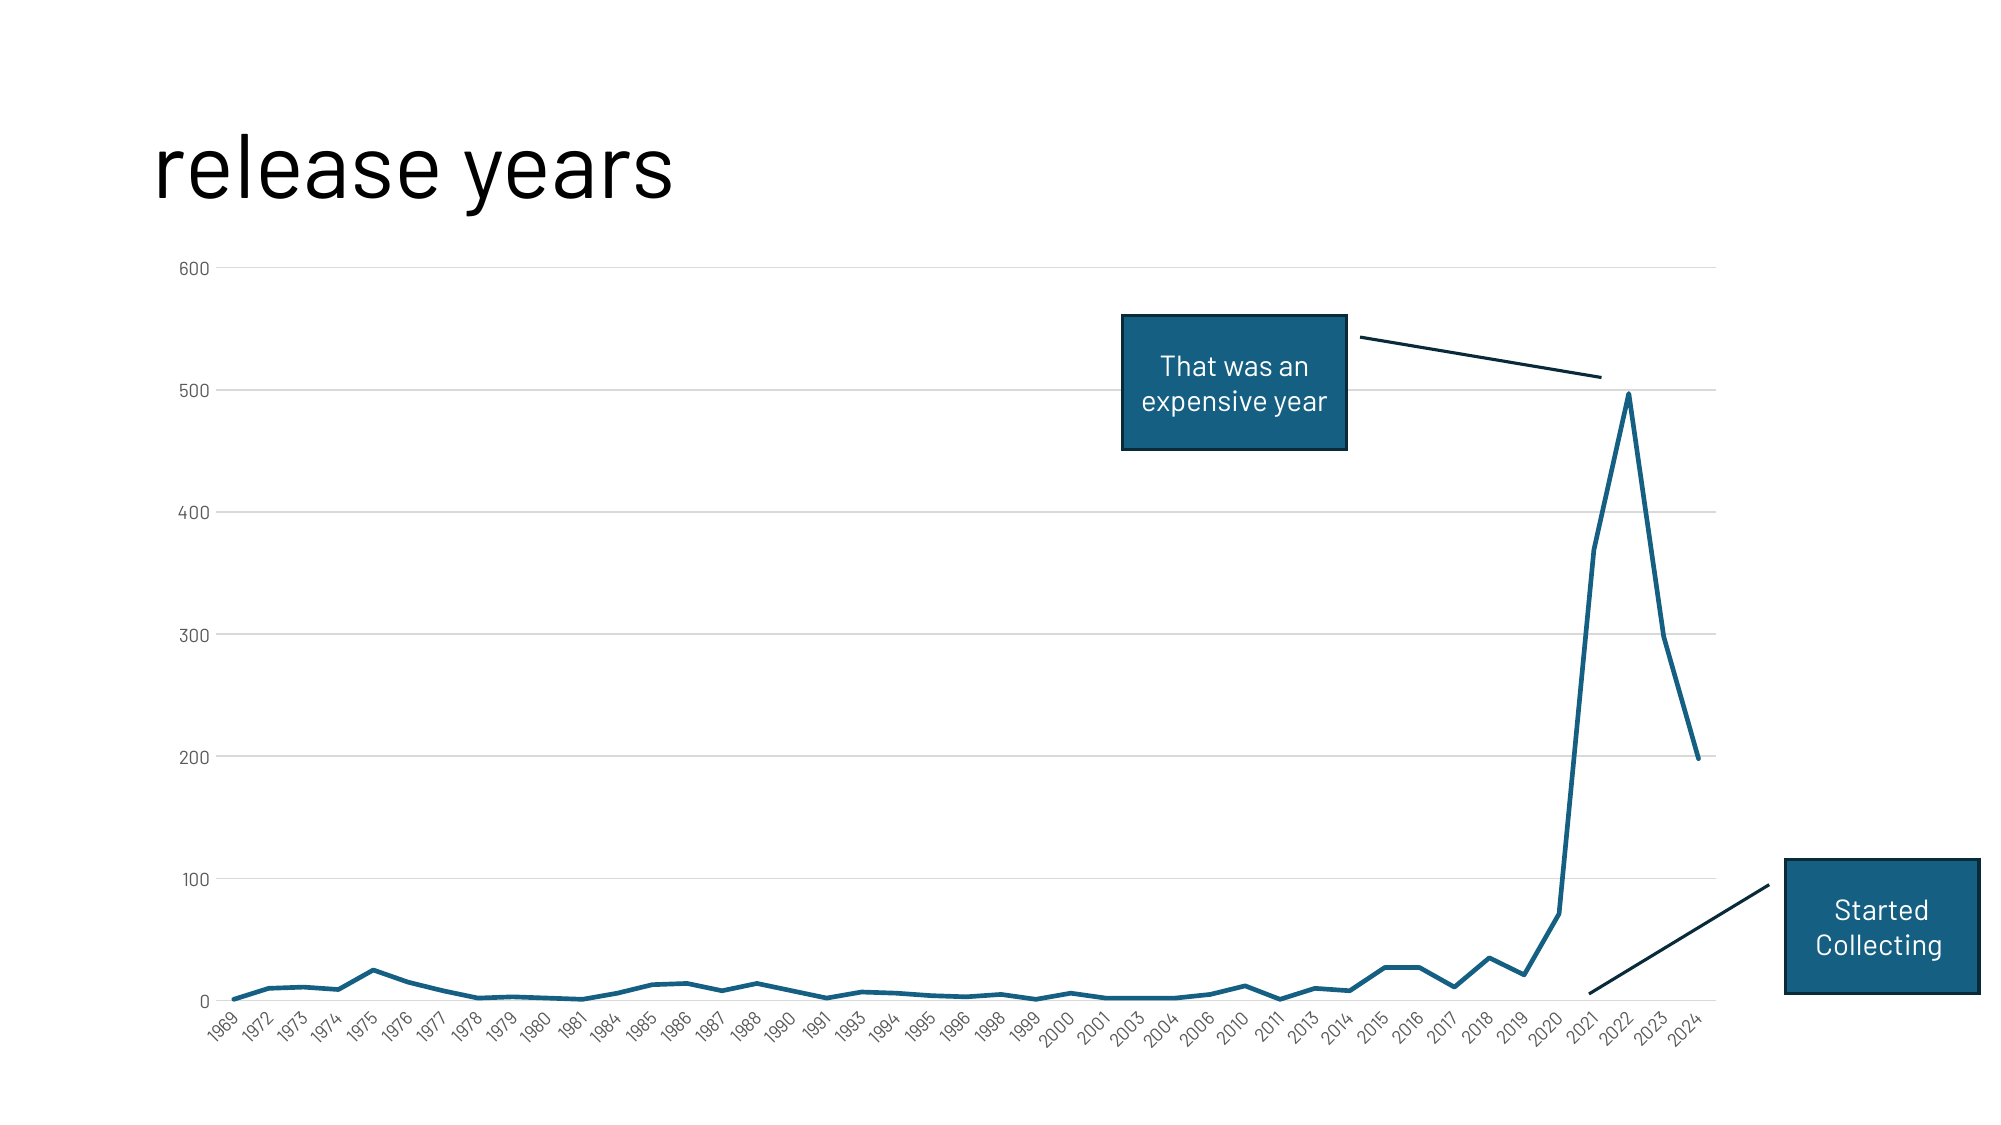

# release years

### Chart

| Category | Count of Series Name |
|---|---|
| 1969 | 1.0 |
| 1972 | 10.0 |
| 1973 | 11.0 |
| 1974 | 9.0 |
| 1975 | 25.0 |
| 1976 | 15.0 |
| 1977 | 8.0 |
| 1978 | 2.0 |
| 1979 | 3.0 |
| 1980 | 2.0 |
| 1981 | 1.0 |
| 1984 | 6.0 |
| 1985 | 13.0 |
| 1986 | 14.0 |
| 1987 | 8.0 |
| 1988 | 14.0 |
| 1990 | 8.0 |
| 1991 | 2.0 |
| 1993 | 7.0 |
| 1994 | 6.0 |
| 1995 | 4.0 |
| 1996 | 3.0 |
| 1998 | 5.0 |
| 1999 | 1.0 |
| 2000 | 6.0 |
| 2001 | 2.0 |
| 2003 | 2.0 |
| 2004 | 2.0 |
| 2006 | 5.0 |
| 2010 | 12.0 |
| 2011 | 1.0 |
| 2013 | 10.0 |
| 2014 | 8.0 |
| 2015 | 27.0 |
| 2016 | 27.0 |
| 2017 | 11.0 |
| 2018 | 35.0 |
| 2019 | 21.0 |
| 2020 | 71.0 |
| 2021 | 369.0 |
| 2022 | 497.0 |
| 2023 | 298.0 |
| 2024 | 198.0 |
That was an expensive year
Started Collecting